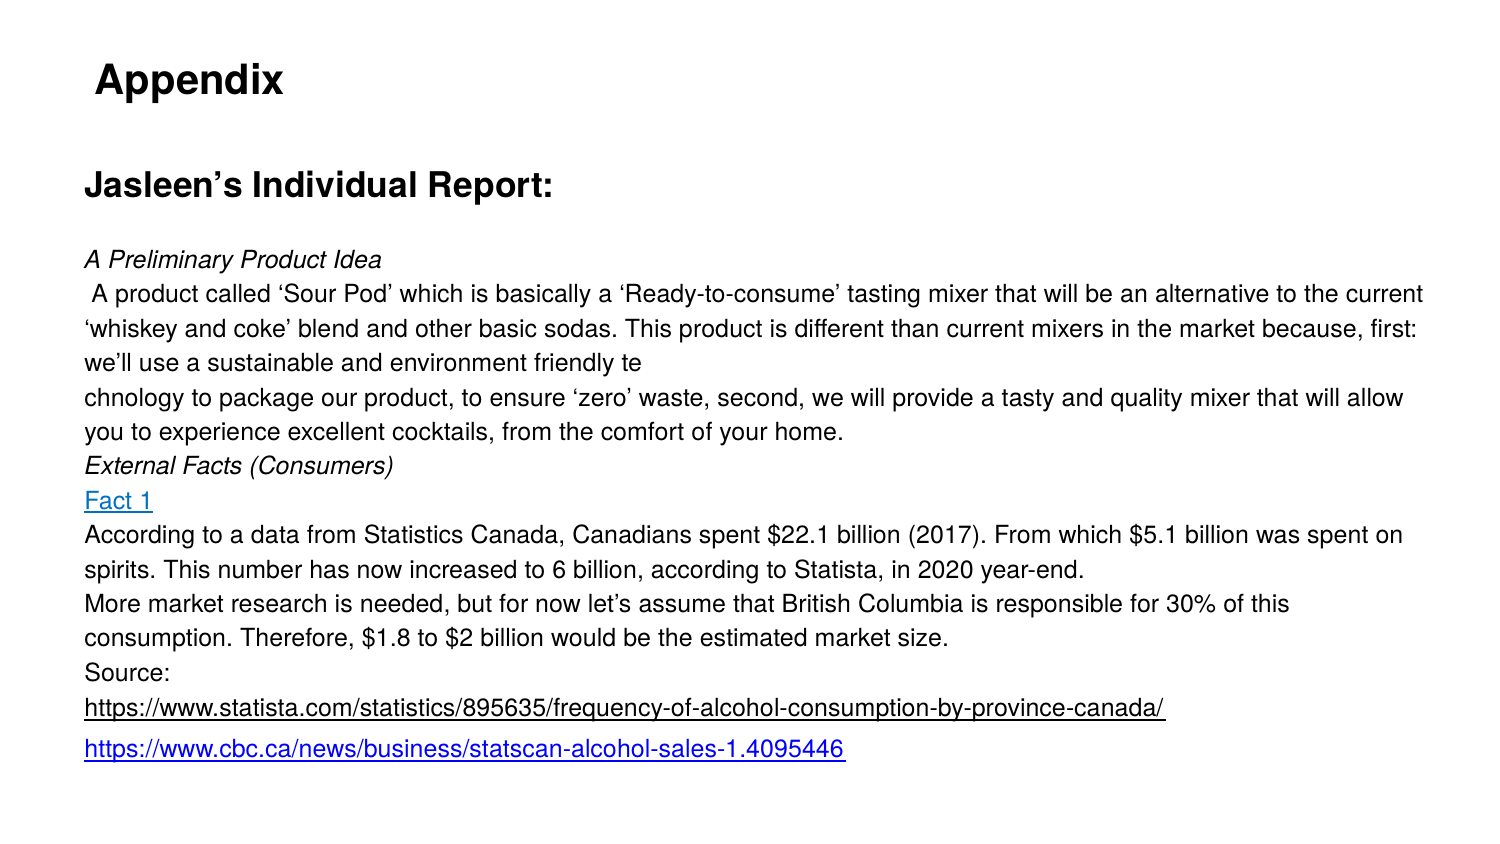

Appendix
Jasleen’s Individual Report:

A Preliminary Product Idea
 A product called ‘Sour Pod’ which is basically a ‘Ready-to-consume’ tasting mixer that will be an alternative to the current ‘whiskey and coke’ blend and other basic sodas. This product is different than current mixers in the market because, first: we’ll use a sustainable and environment friendly te
chnology to package our product, to ensure ‘zero’ waste, second, we will provide a tasty and quality mixer that will allow you to experience excellent cocktails, from the comfort of your home.
External Facts (Consumers)
Fact 1
According to a data from Statistics Canada, Canadians spent $22.1 billion (2017). From which $5.1 billion was spent on spirits. This number has now increased to 6 billion, according to Statista, in 2020 year-end.
More market research is needed, but for now let’s assume that British Columbia is responsible for 30% of this consumption. Therefore, $1.8 to $2 billion would be the estimated market size.
Source:
https://www.statista.com/statistics/895635/frequency-of-alcohol-consumption-by-province-canada/
https://www.cbc.ca/news/business/statscan-alcohol-sales-1.4095446